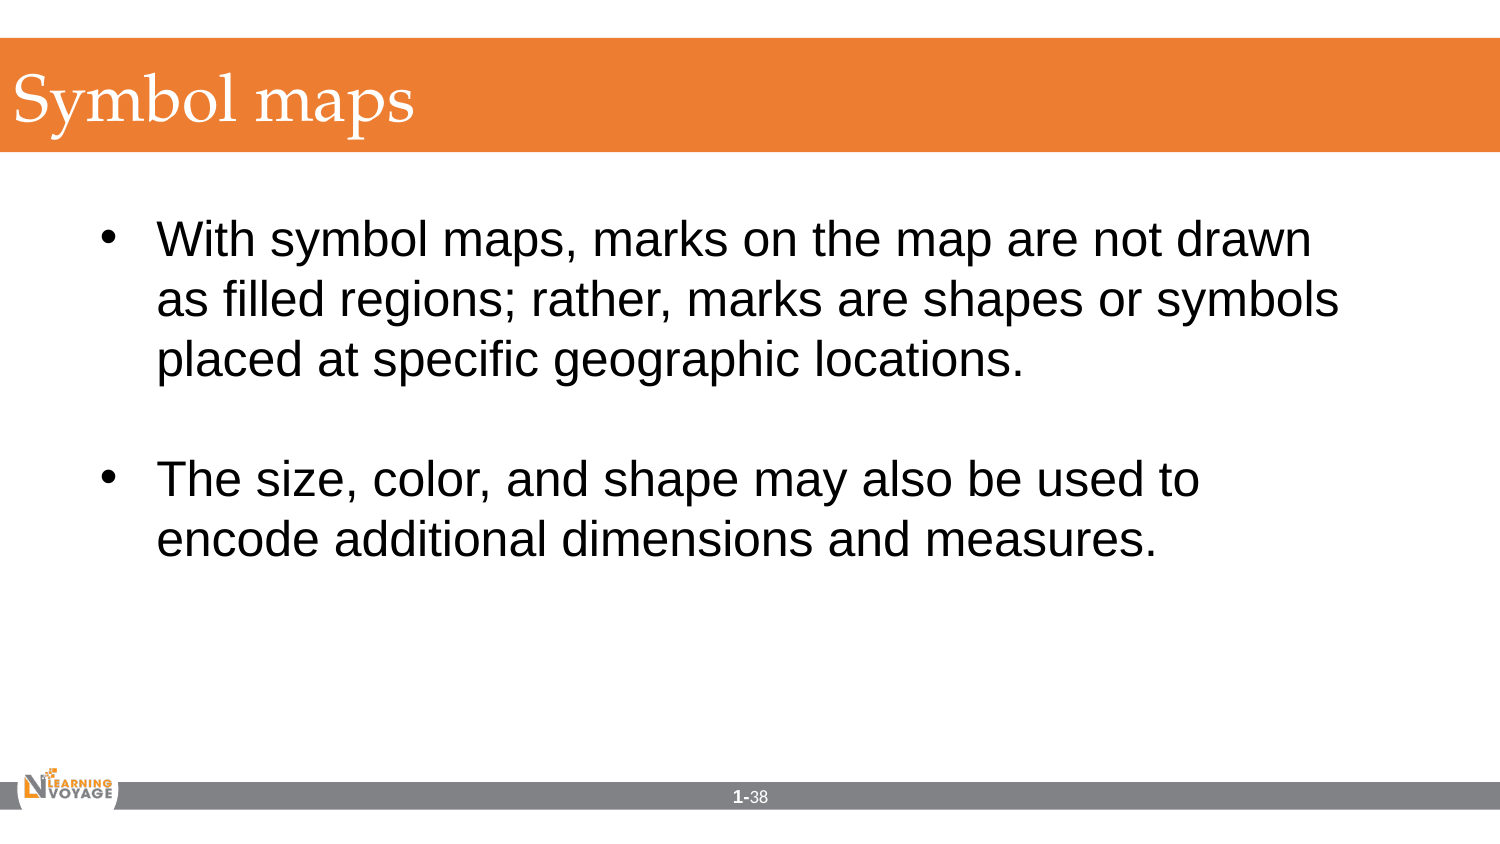

Symbol maps
With symbol maps, marks on the map are not drawn as filled regions; rather, marks are shapes or symbols placed at specific geographic locations.

The size, color, and shape may also be used to encode additional dimensions and measures.
1-38